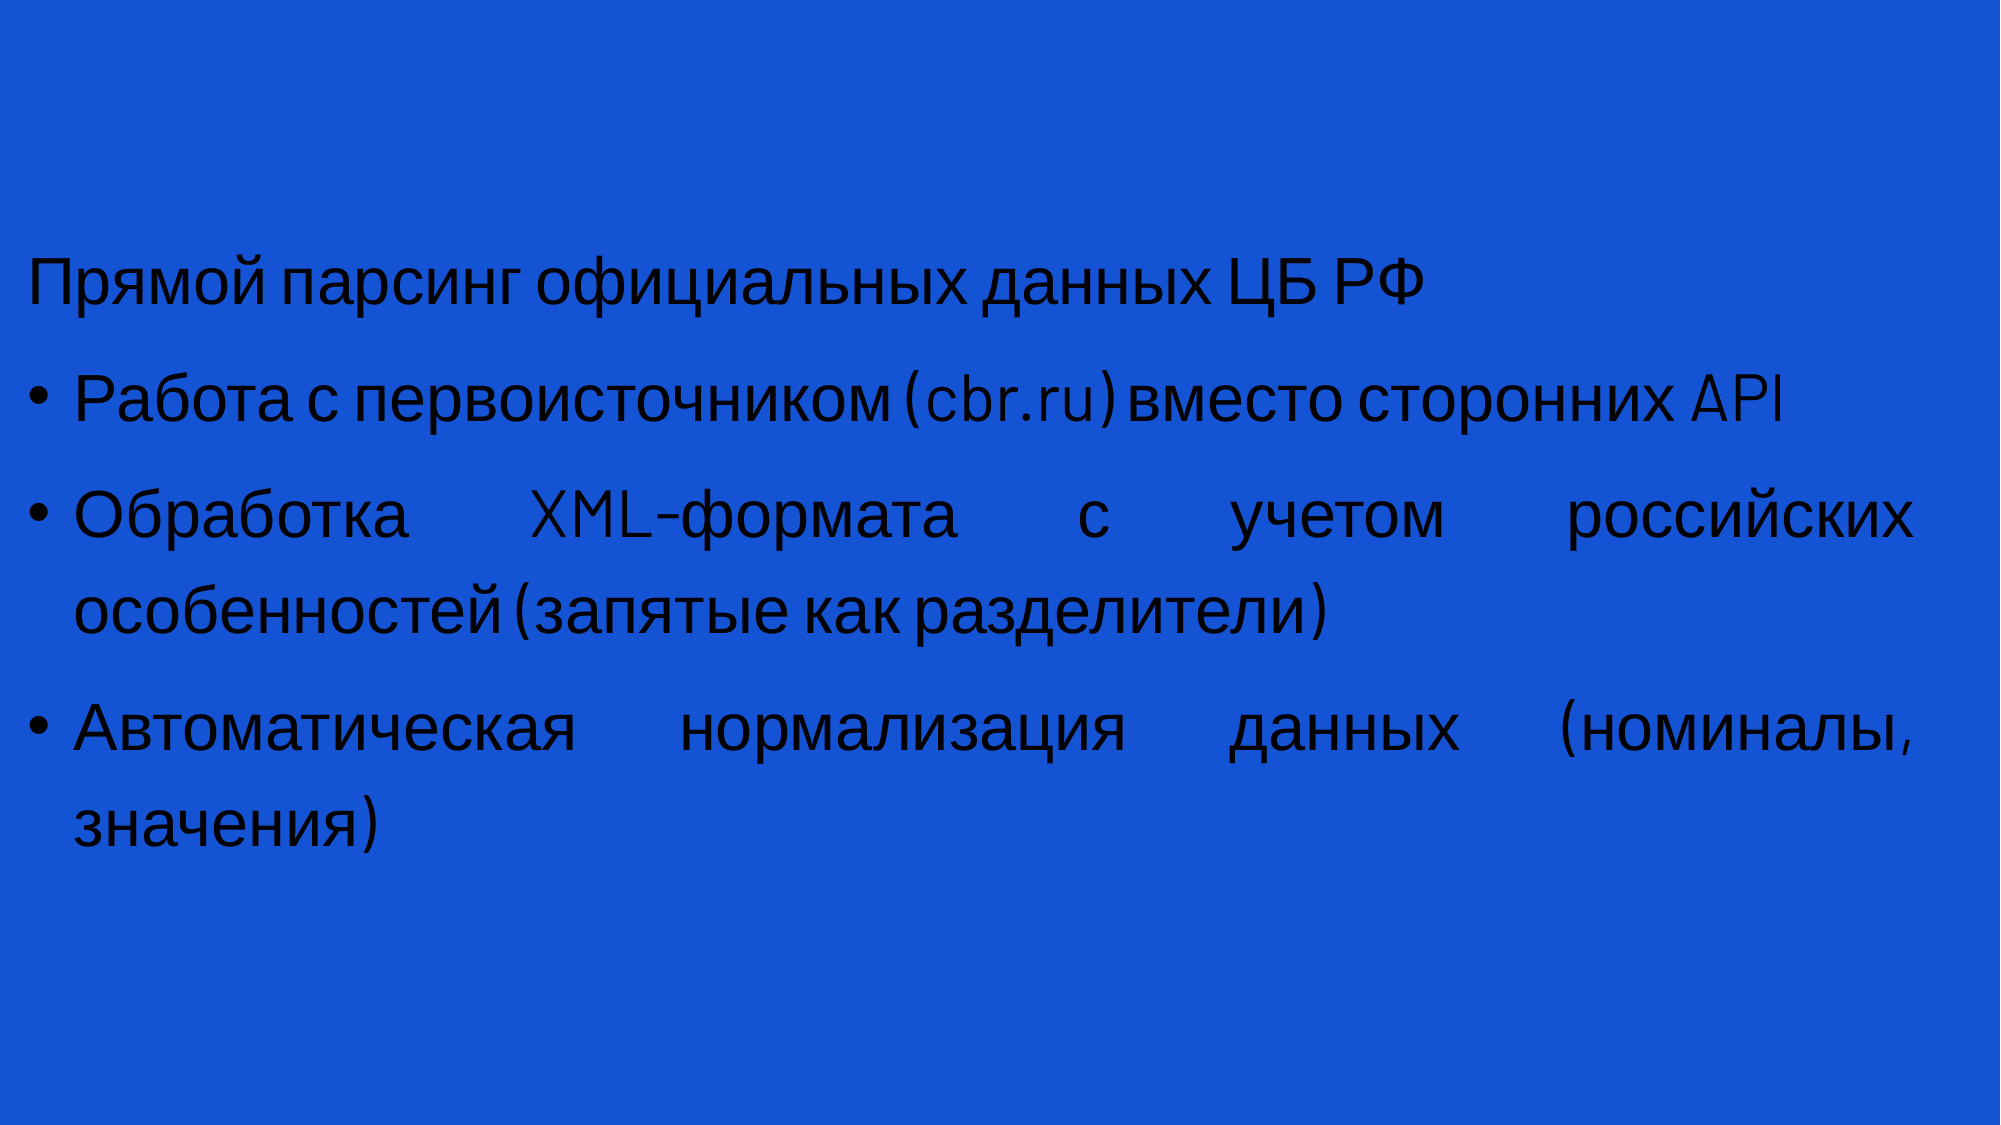

Прямой парсинг официальных данных ЦБ РФ
Работа с первоисточником (cbr.ru) вместо сторонних API
Обработка XML-формата с учетом российских особенностей (запятые как разделители)
Автоматическая нормализация данных (номиналы, значения)